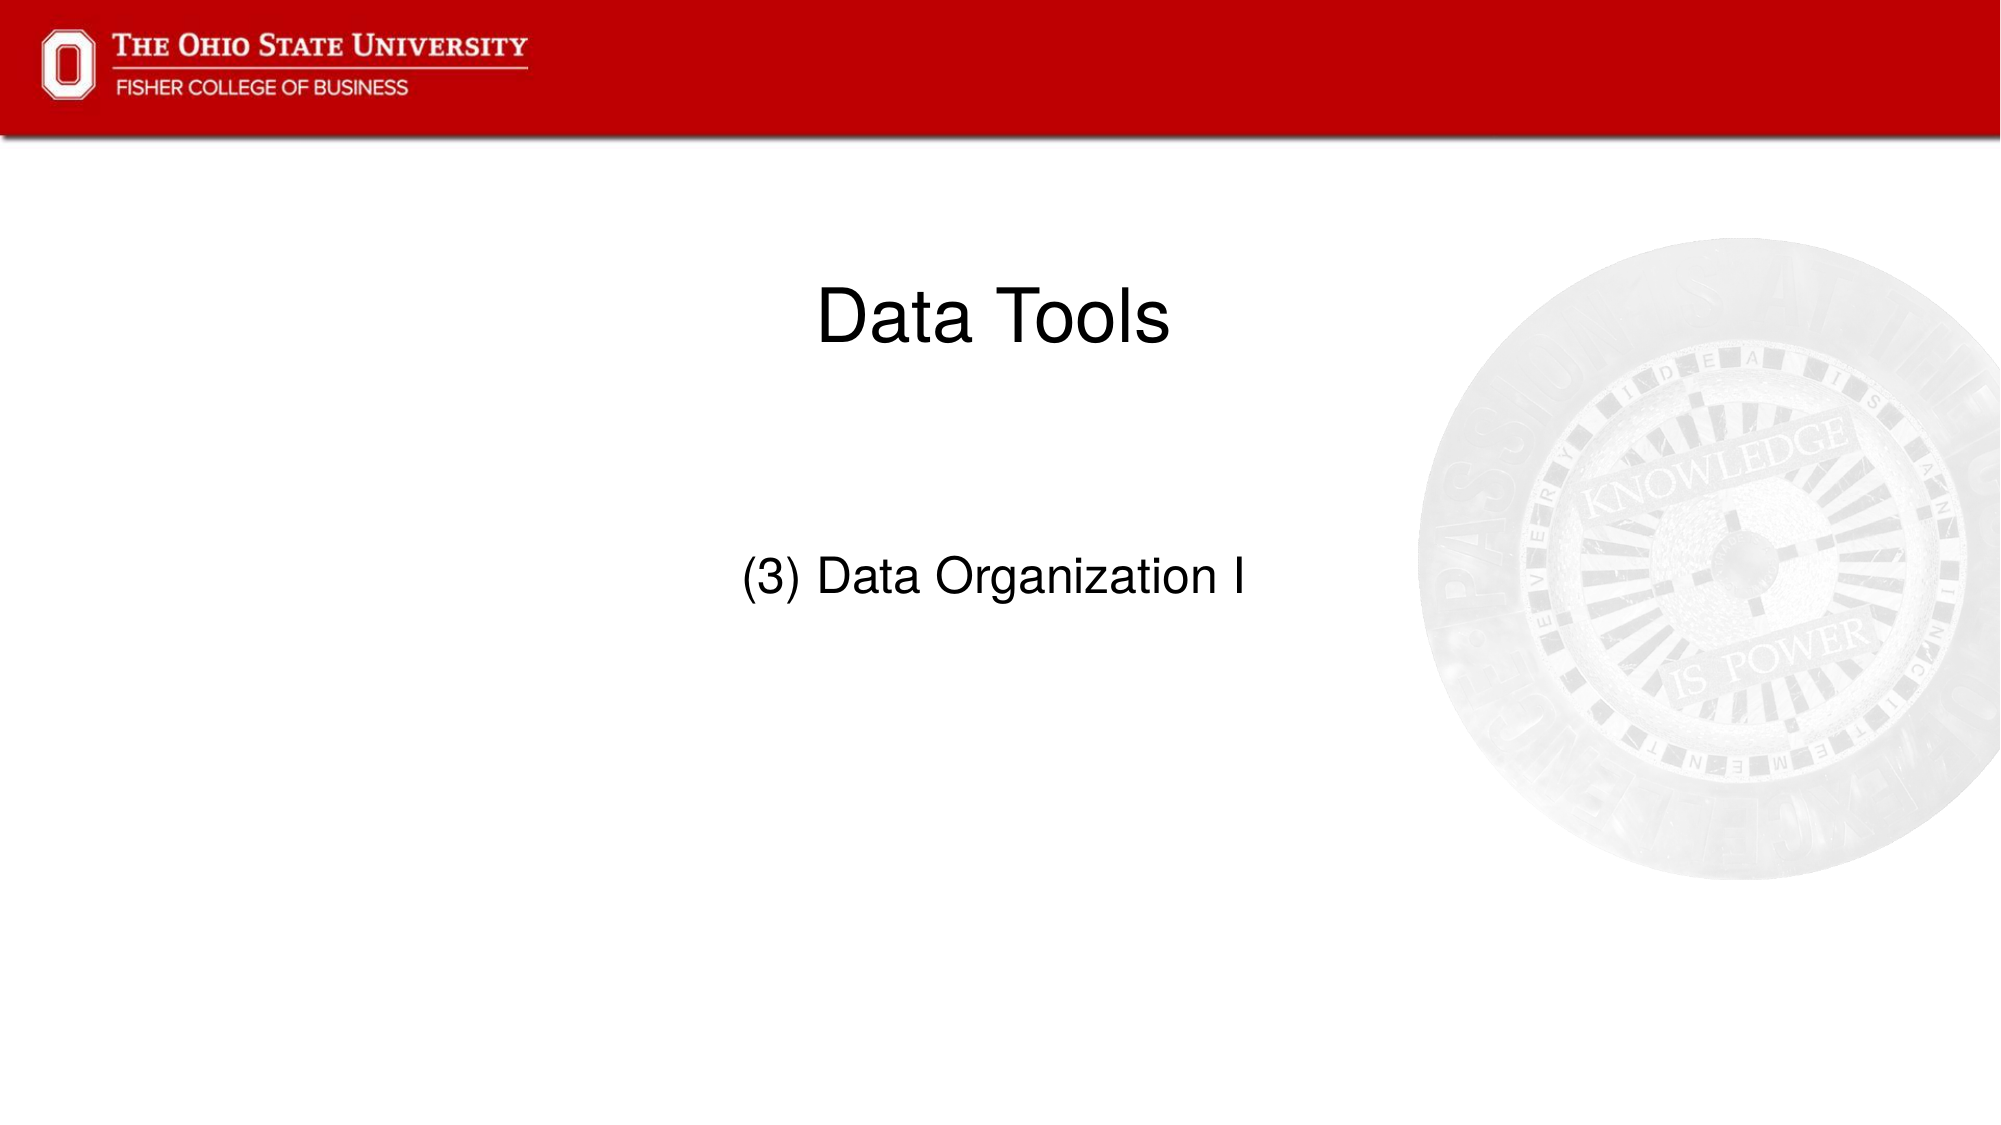

# Data Tools
(3) Data Organization I